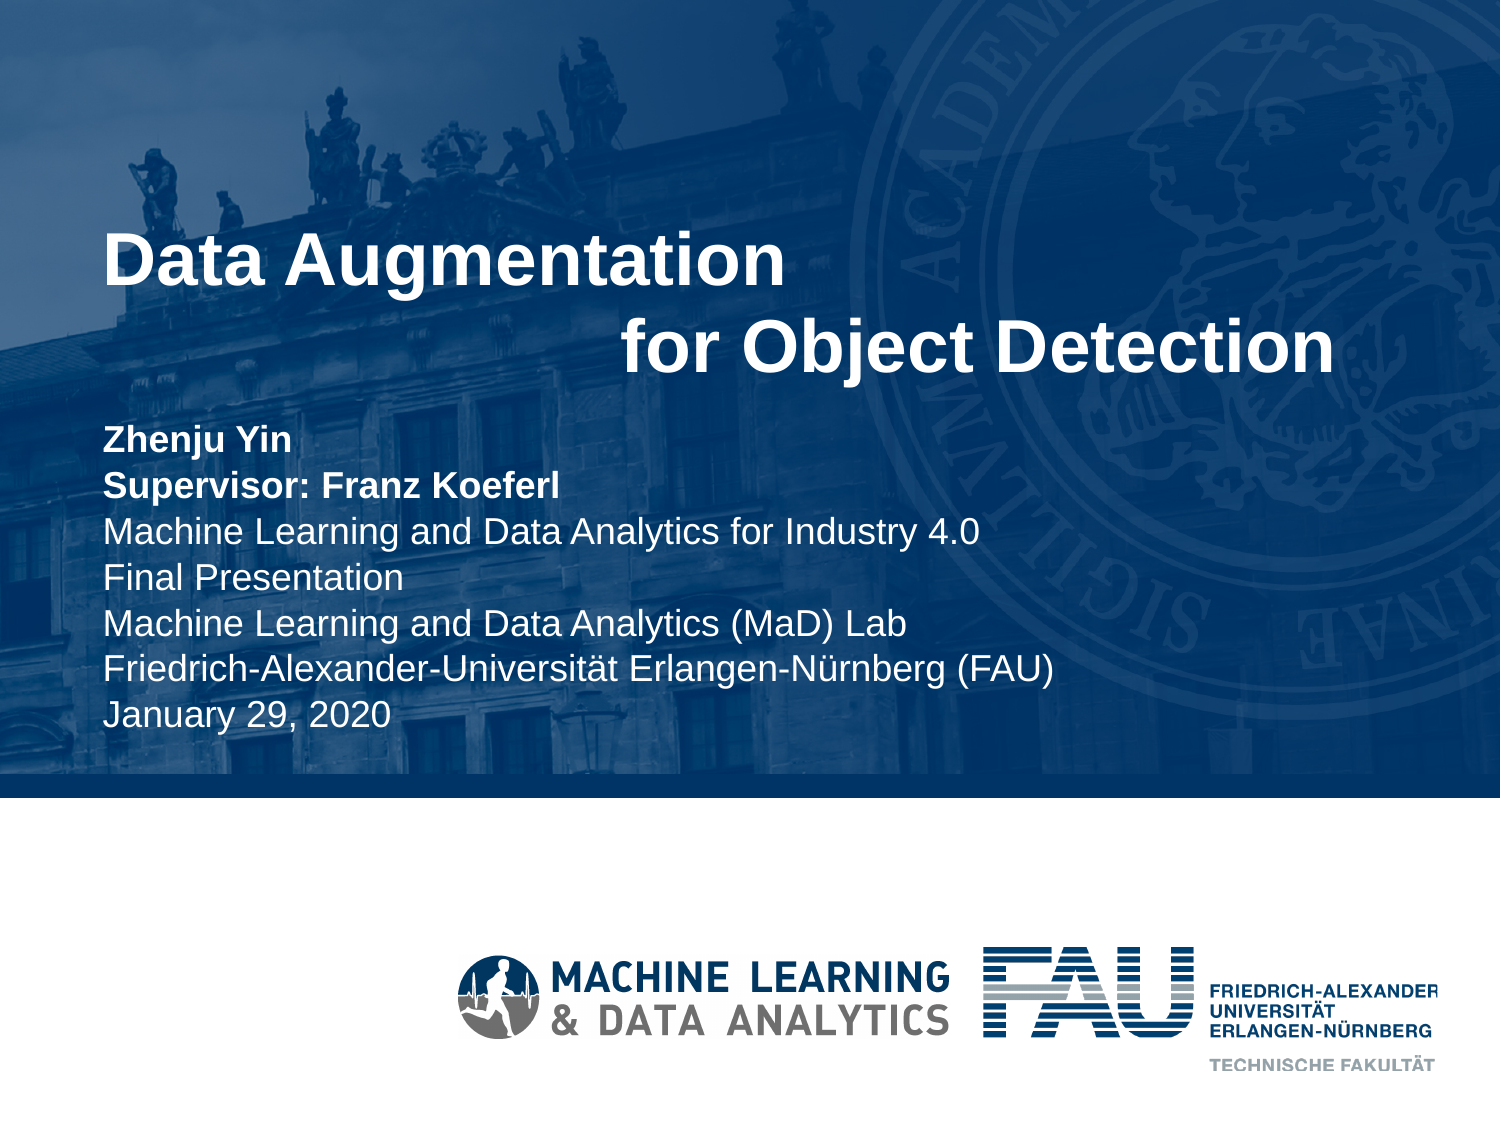

# Data Augmentation for Object Detection

Zhenju Yin
Supervisor: Franz Koeferl
Machine Learning and Data Analytics for Industry 4.0
Final Presentation
Machine Learning and Data Analytics (MaD) Lab
Friedrich-Alexander-Universität Erlangen-Nürnberg (FAU)
January 29, 2020